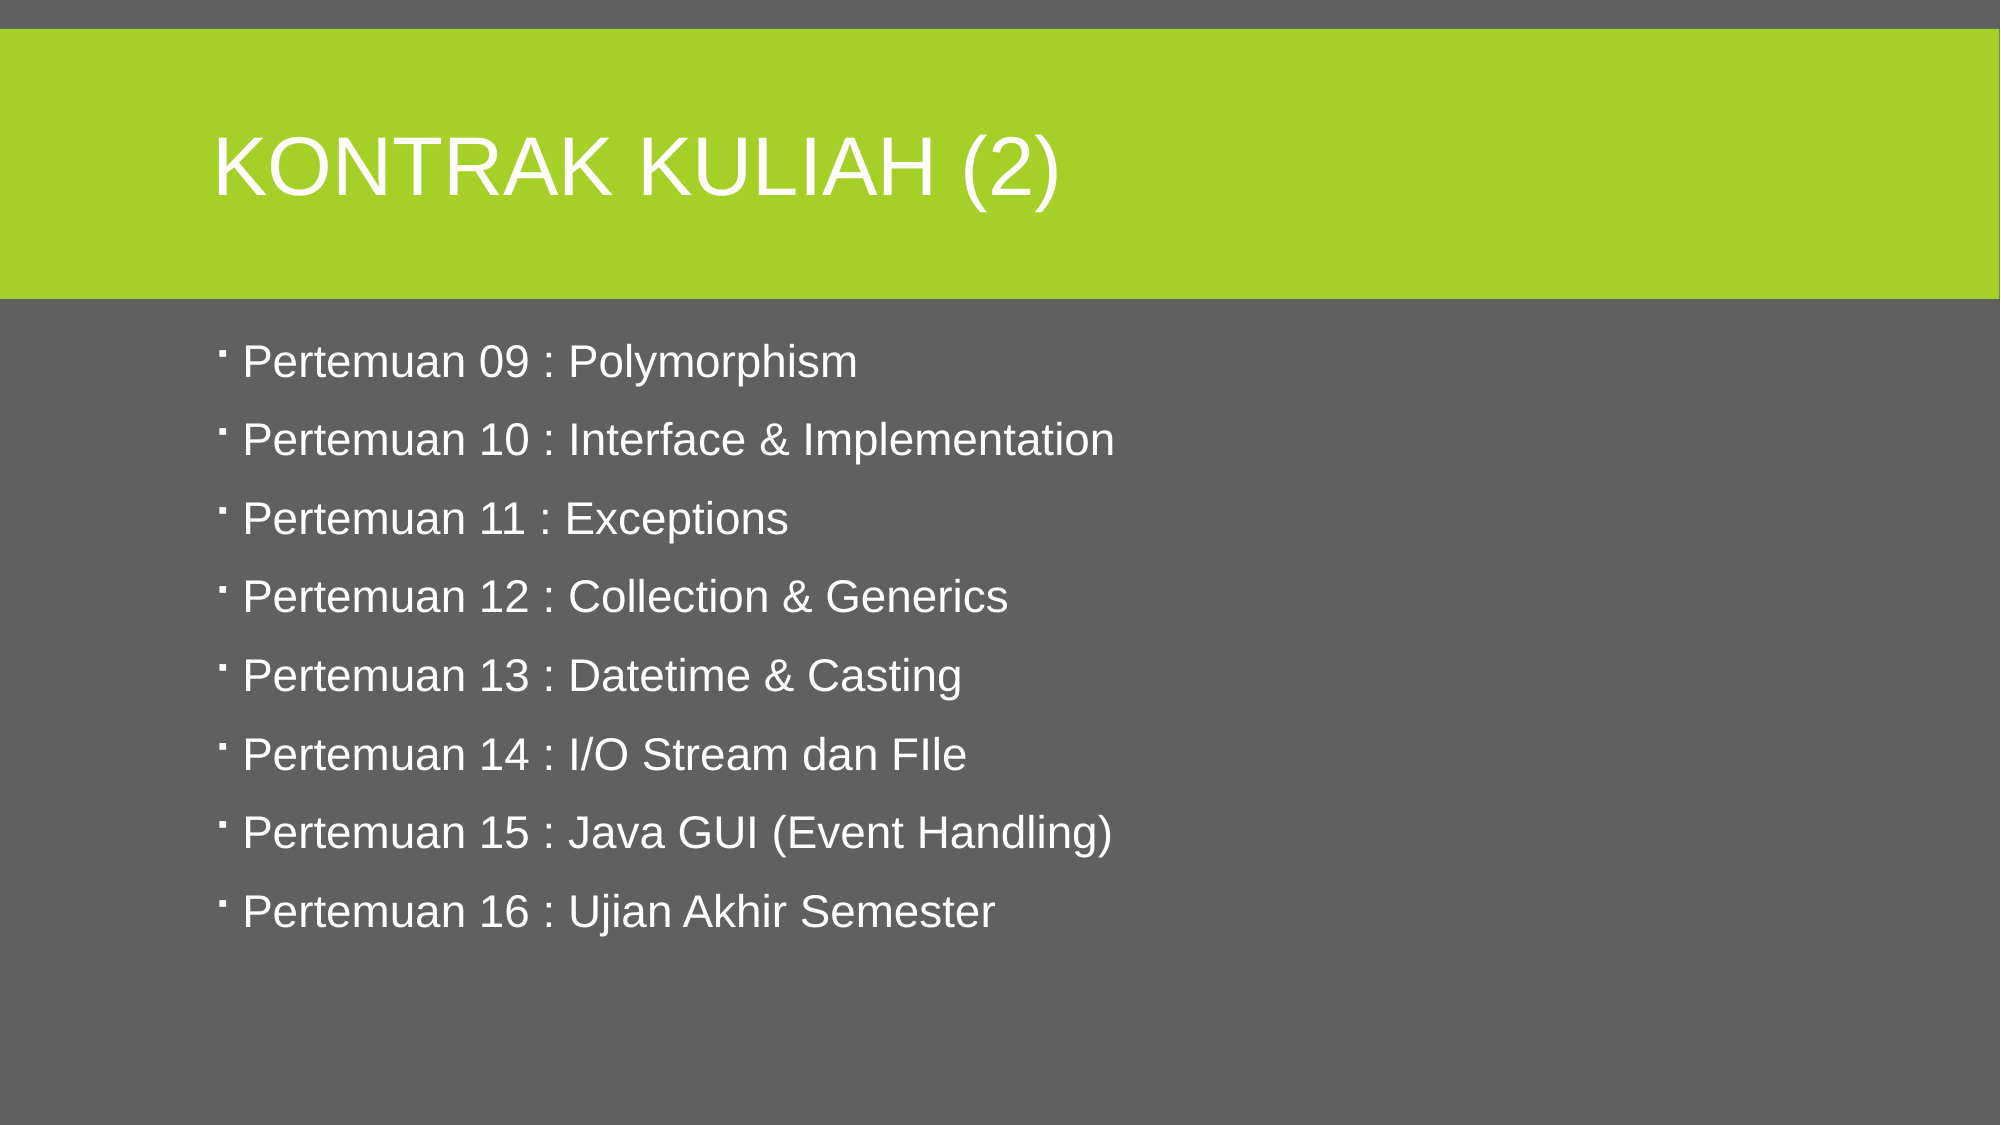

# Kontrak Kuliah (2)
Pertemuan 09 : Polymorphism
Pertemuan 10 : Interface & Implementation
Pertemuan 11 : Exceptions
Pertemuan 12 : Collection & Generics
Pertemuan 13 : Datetime & Casting
Pertemuan 14 : I/O Stream dan FIle
Pertemuan 15 : Java GUI (Event Handling)
Pertemuan 16 : Ujian Akhir Semester